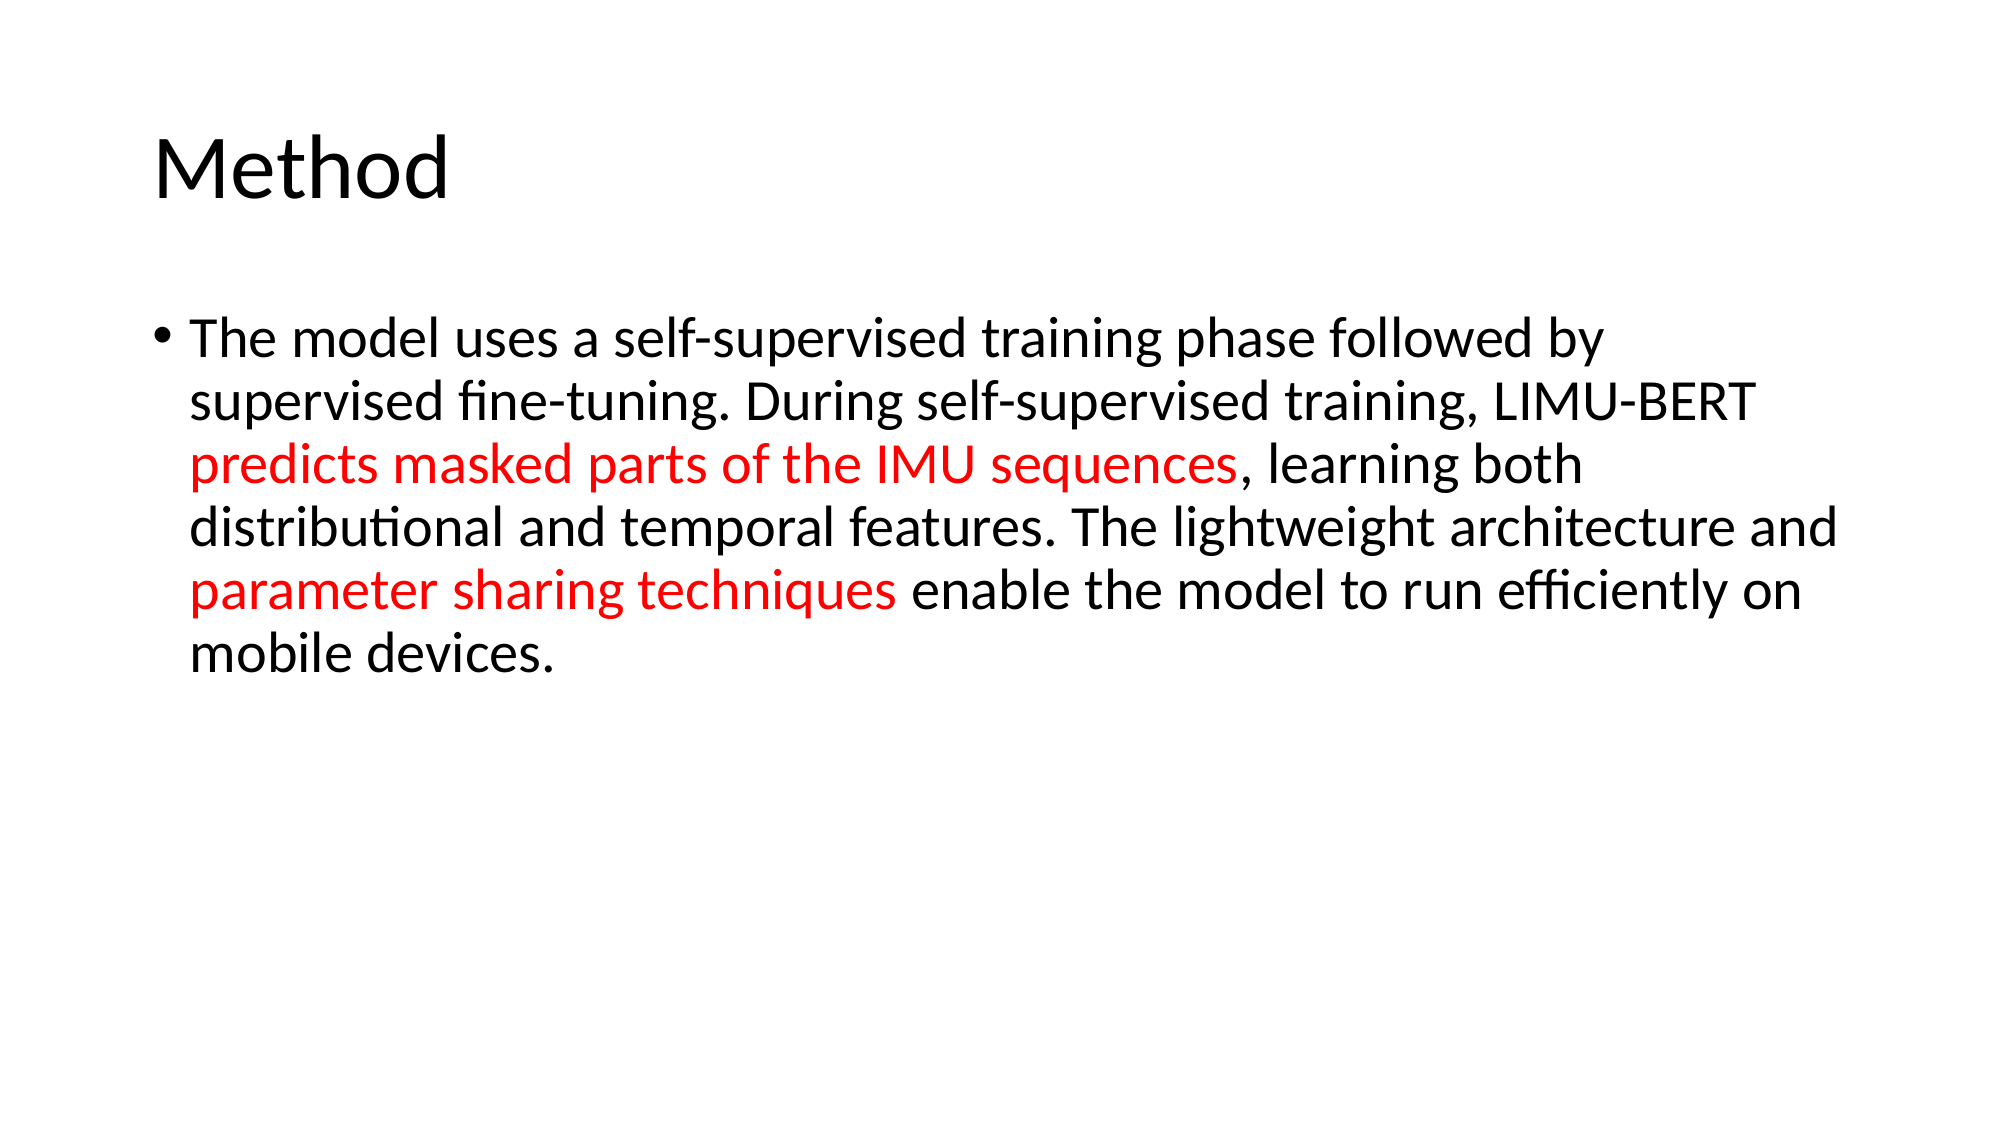

# Method
The model uses a self-supervised training phase followed by supervised fine-tuning. During self-supervised training, LIMU-BERT predicts masked parts of the IMU sequences, learning both distributional and temporal features. The lightweight architecture and parameter sharing techniques enable the model to run efficiently on mobile devices.